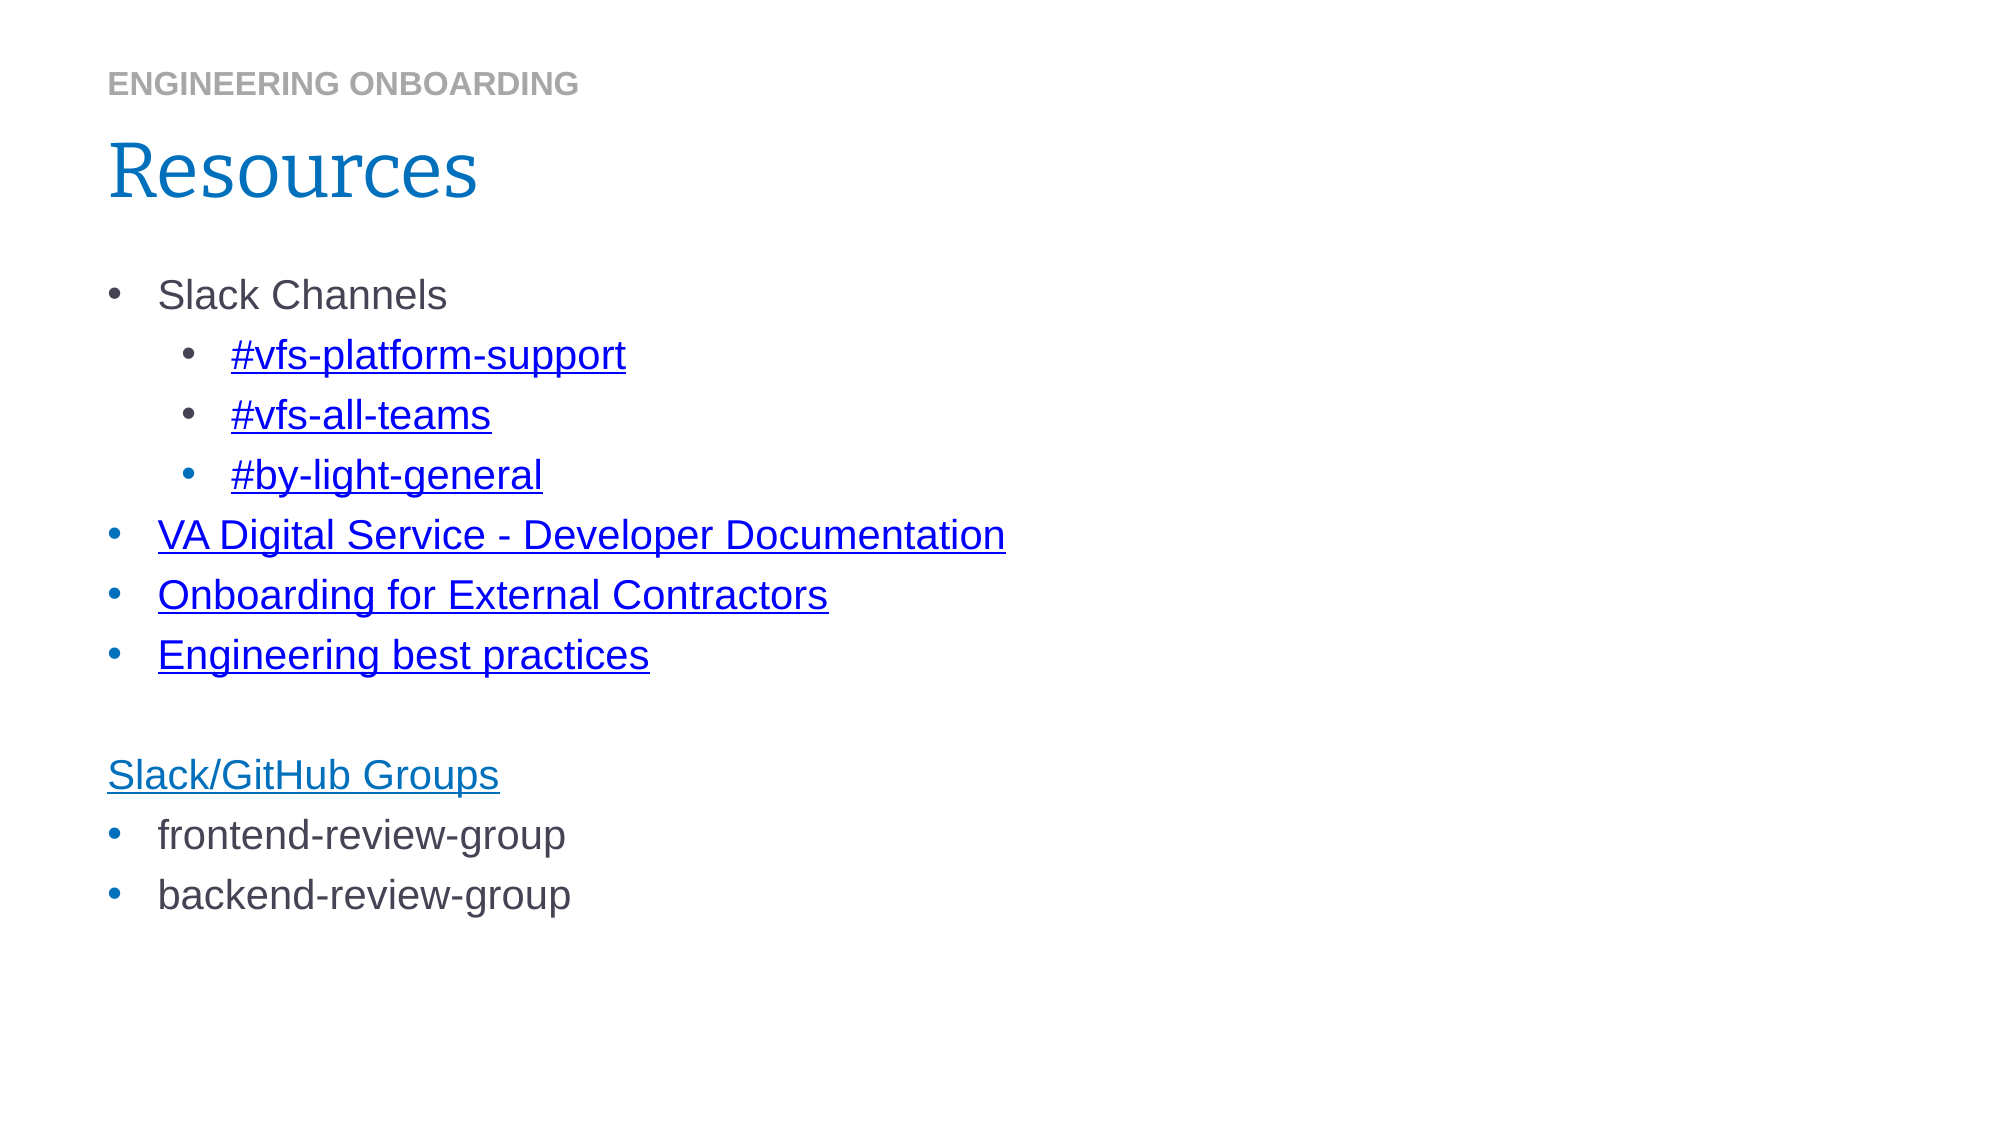

ENGINEERING ONBOARDING
# Resources
Slack Channels
#vfs-platform-support
#vfs-all-teams
#by-light-general
VA Digital Service - Developer Documentation
Onboarding for External Contractors
Engineering best practices

Slack/GitHub Groups
frontend-review-group
backend-review-group